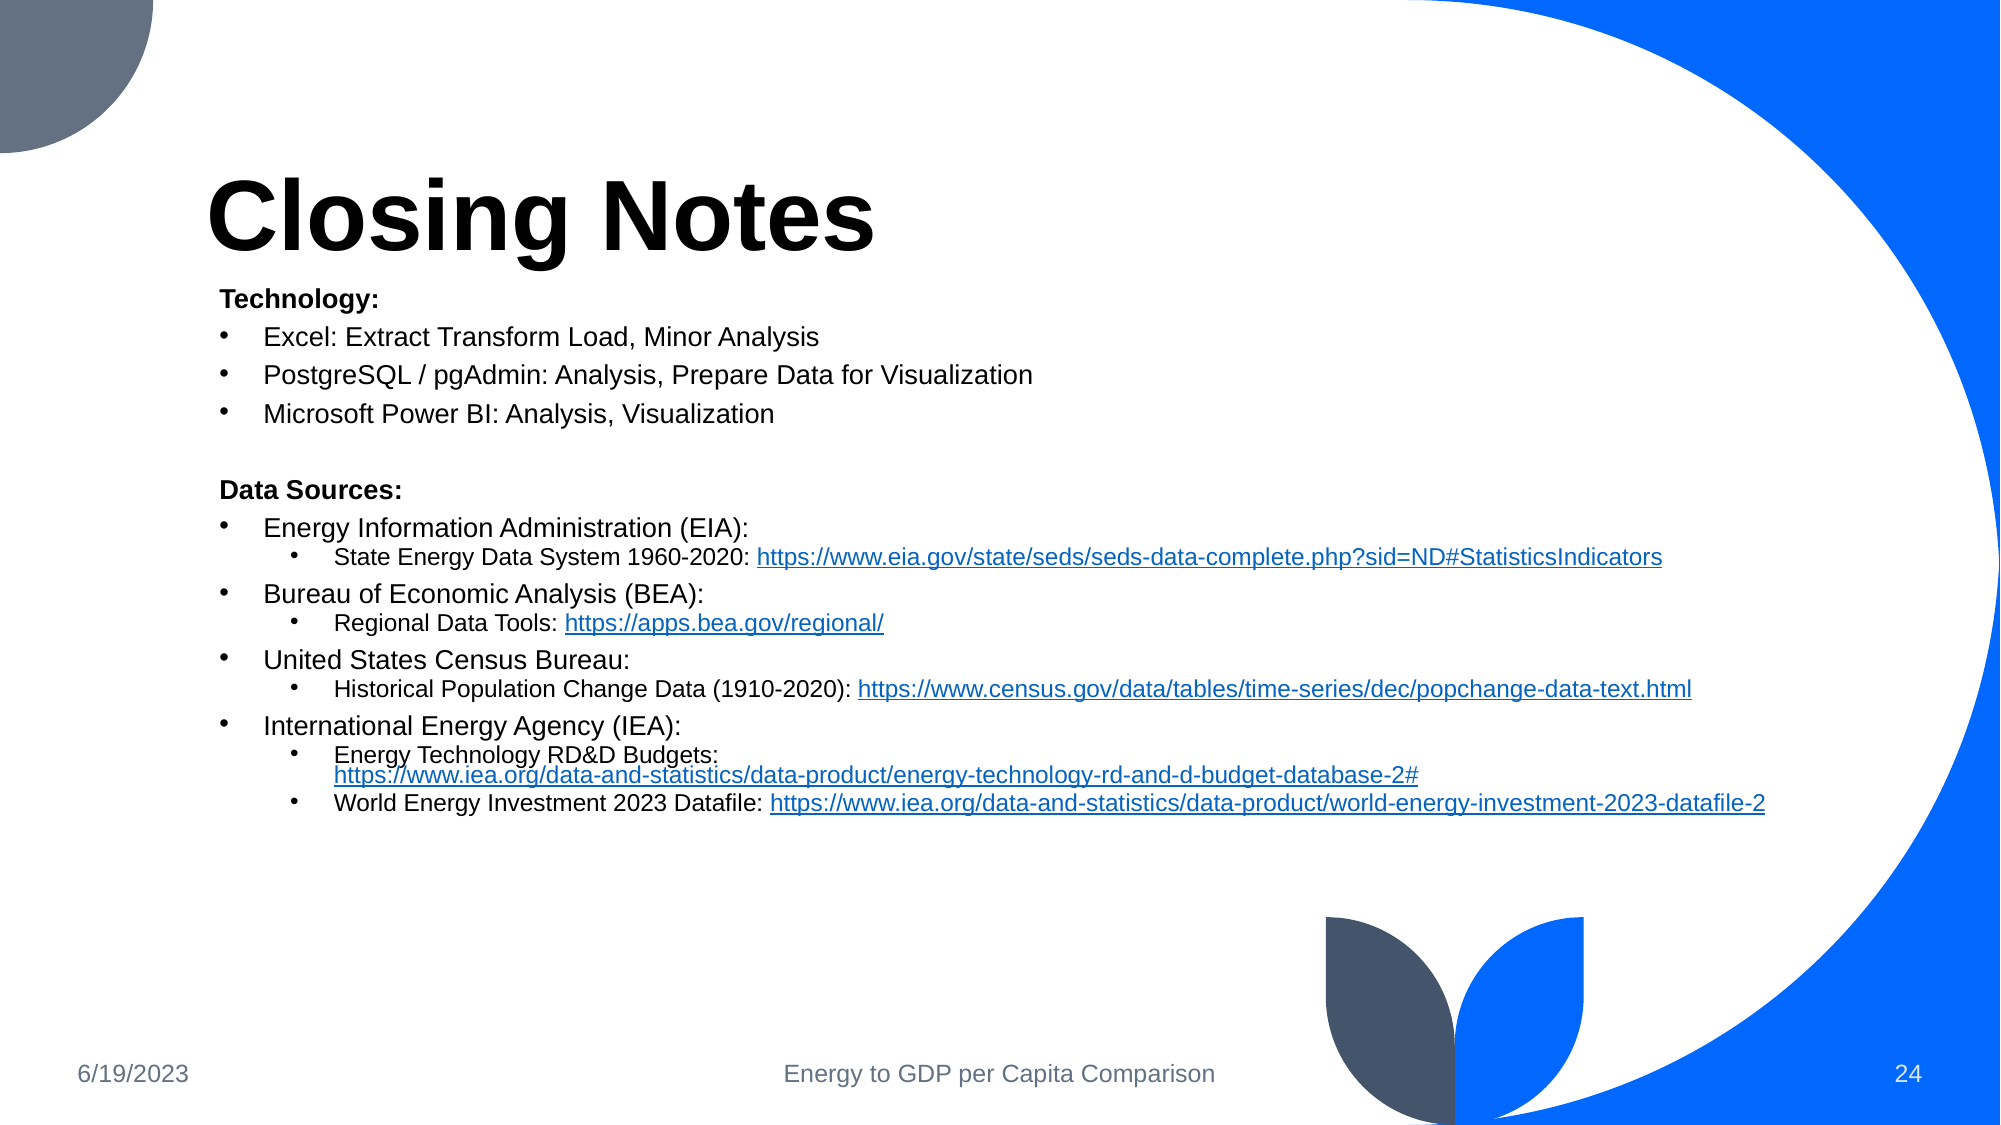

# Closing Notes
Technology:
Excel: Extract Transform Load, Minor Analysis
PostgreSQL / pgAdmin: Analysis, Prepare Data for Visualization
Microsoft Power BI: Analysis, Visualization

Data Sources:
Energy Information Administration (EIA):
State Energy Data System 1960-2020: https://www.eia.gov/state/seds/seds-data-complete.php?sid=ND#StatisticsIndicators
Bureau of Economic Analysis (BEA):
Regional Data Tools: https://apps.bea.gov/regional/
United States Census Bureau:
Historical Population Change Data (1910-2020): https://www.census.gov/data/tables/time-series/dec/popchange-data-text.html
International Energy Agency (IEA):
Energy Technology RD&D Budgets: https://www.iea.org/data-and-statistics/data-product/energy-technology-rd-and-d-budget-database-2#
World Energy Investment 2023 Datafile: https://www.iea.org/data-and-statistics/data-product/world-energy-investment-2023-datafile-2

6/19/2023
Energy to GDP per Capita Comparison
24